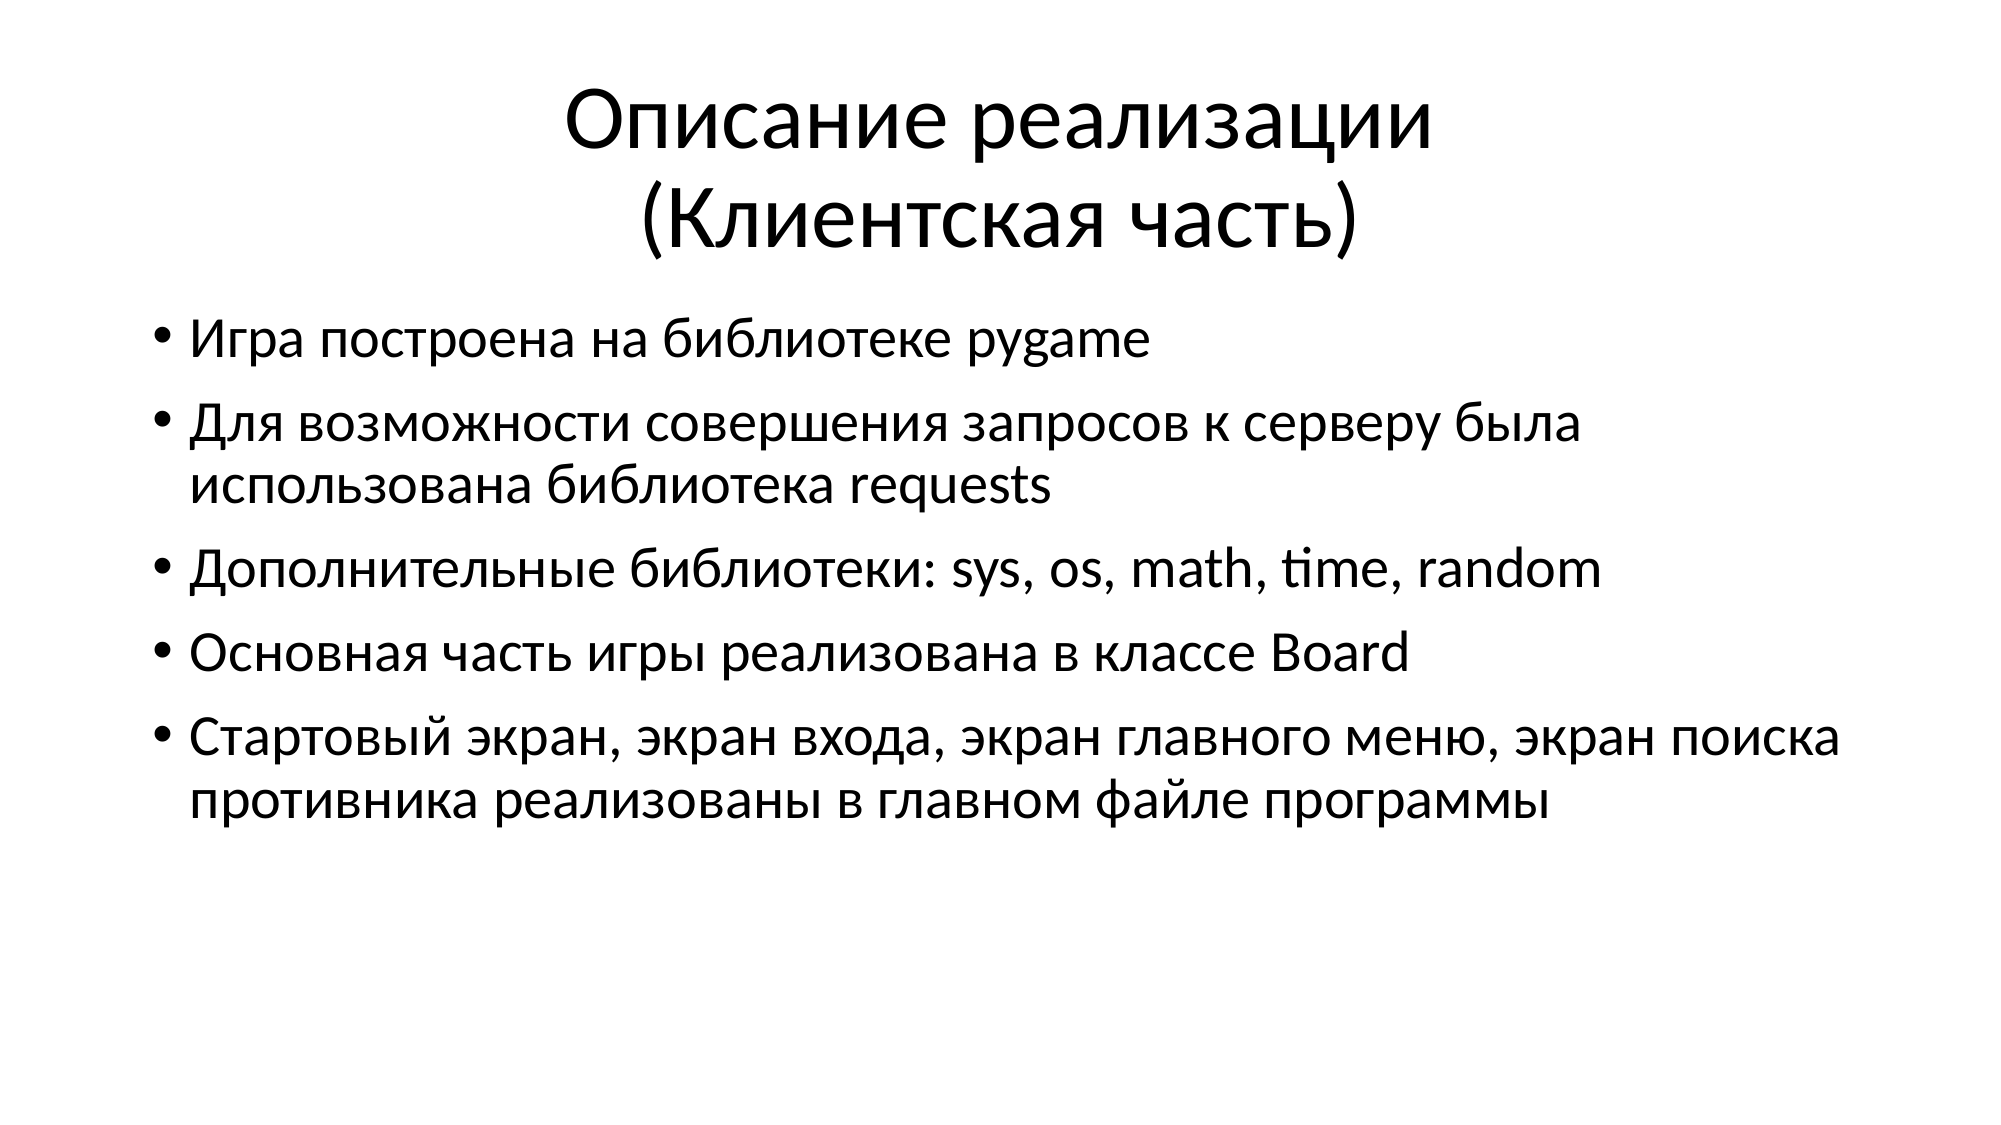

# Описание реализации (Клиентская часть)
Игра построена на библиотеке pygame
Для возможности совершения запросов к серверу была использована библиотека requests
Дополнительные библиотеки: sys, os, math, time, random
Основная часть игры реализована в классе Board
Стартовый экран, экран входа, экран главного меню, экран поиска противника реализованы в главном файле программы